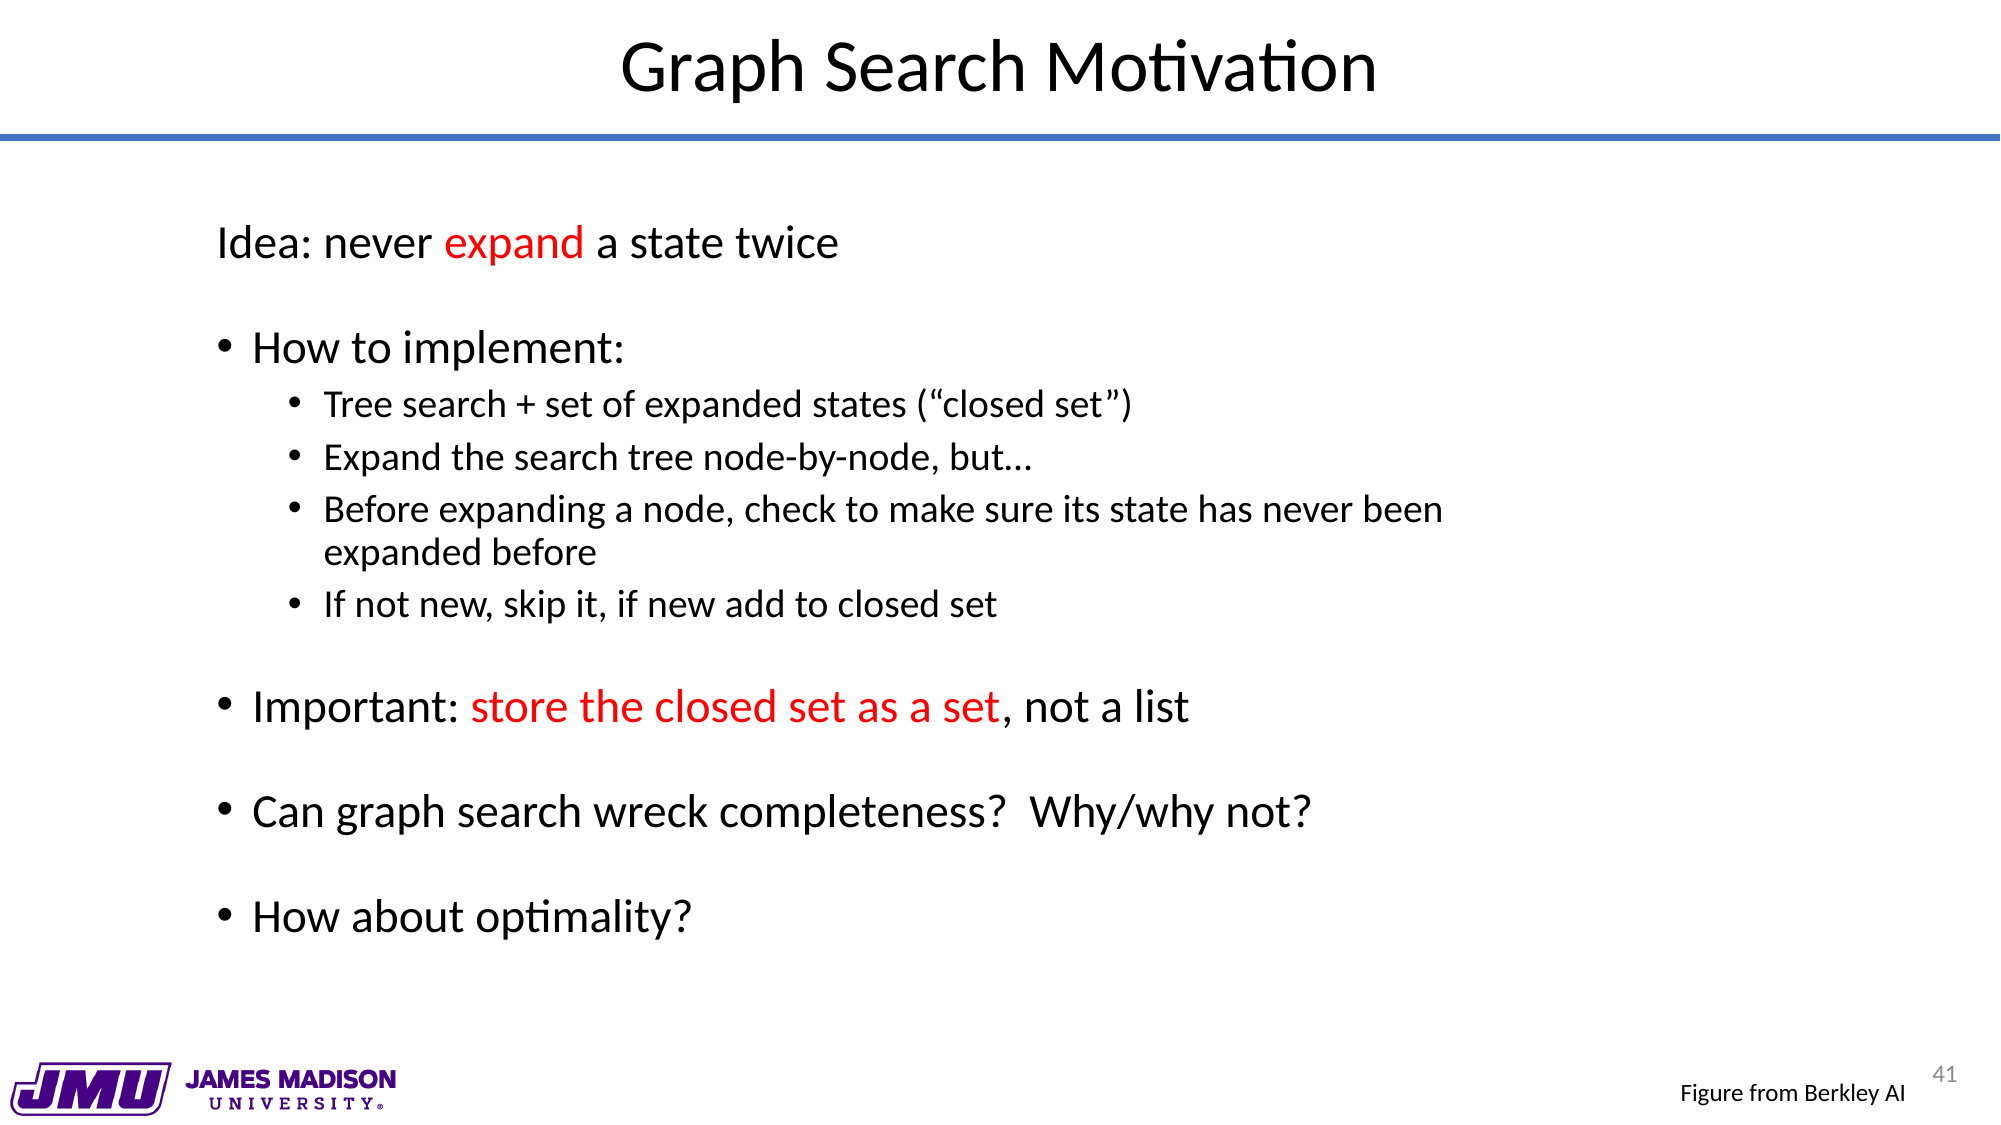

# Graph Search Motivation
Idea: never expand a state twice
How to implement:
Tree search + set of expanded states (“closed set”)
Expand the search tree node-by-node, but…
Before expanding a node, check to make sure its state has never been expanded before
If not new, skip it, if new add to closed set
Important: store the closed set as a set, not a list
Can graph search wreck completeness?  Why/why not?
How about optimality?
41
Figure from Berkley AI